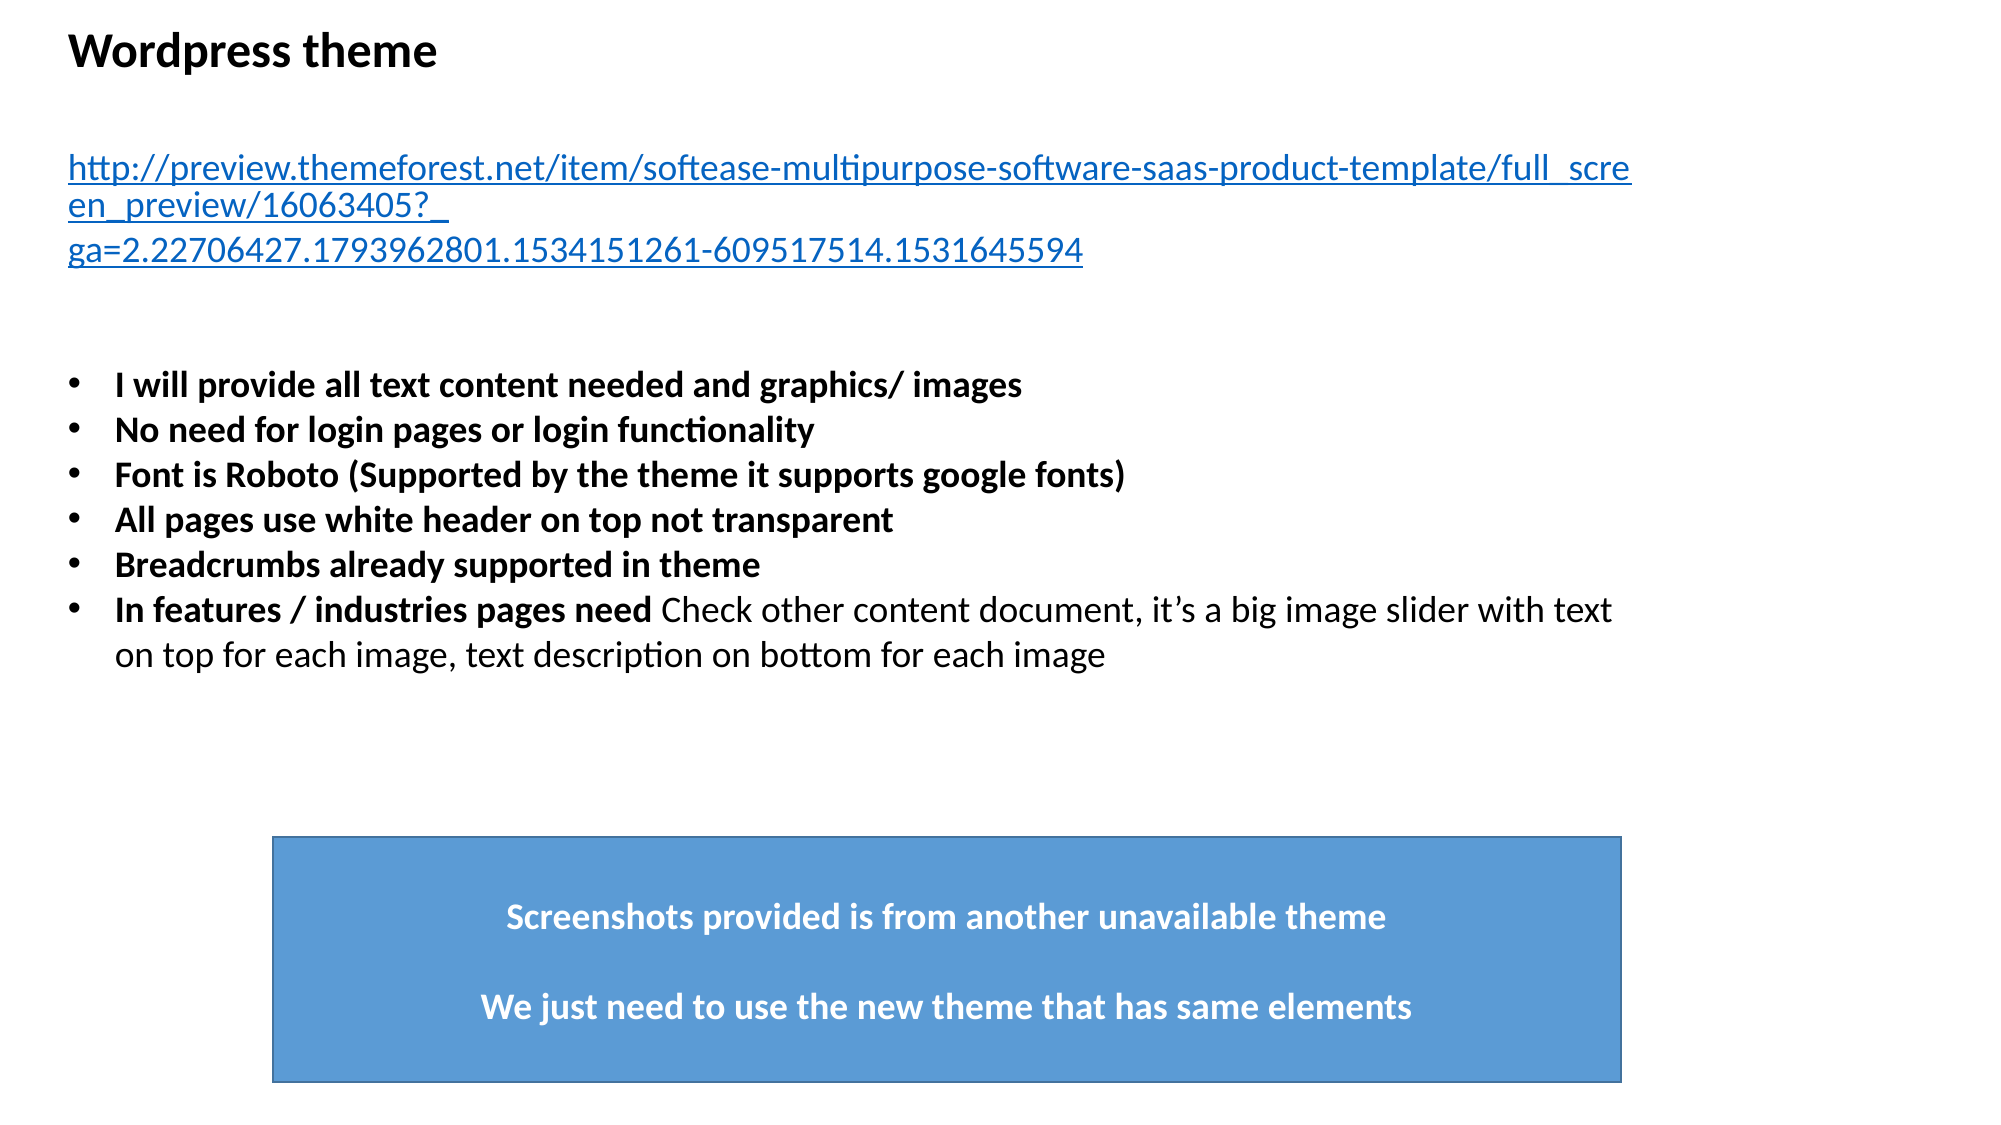

Wordpress theme
http://preview.themeforest.net/item/softease-multipurpose-software-saas-product-template/full_screen_preview/16063405?_ga=2.22706427.1793962801.1534151261-609517514.1531645594

I will provide all text content needed and graphics/ images
No need for login pages or login functionality
Font is Roboto (Supported by the theme it supports google fonts)
All pages use white header on top not transparent
Breadcrumbs already supported in theme
In features / industries pages need Check other content document, it’s a big image slider with text on top for each image, text description on bottom for each image

Screenshots provided is from another unavailable theme

We just need to use the new theme that has same elements